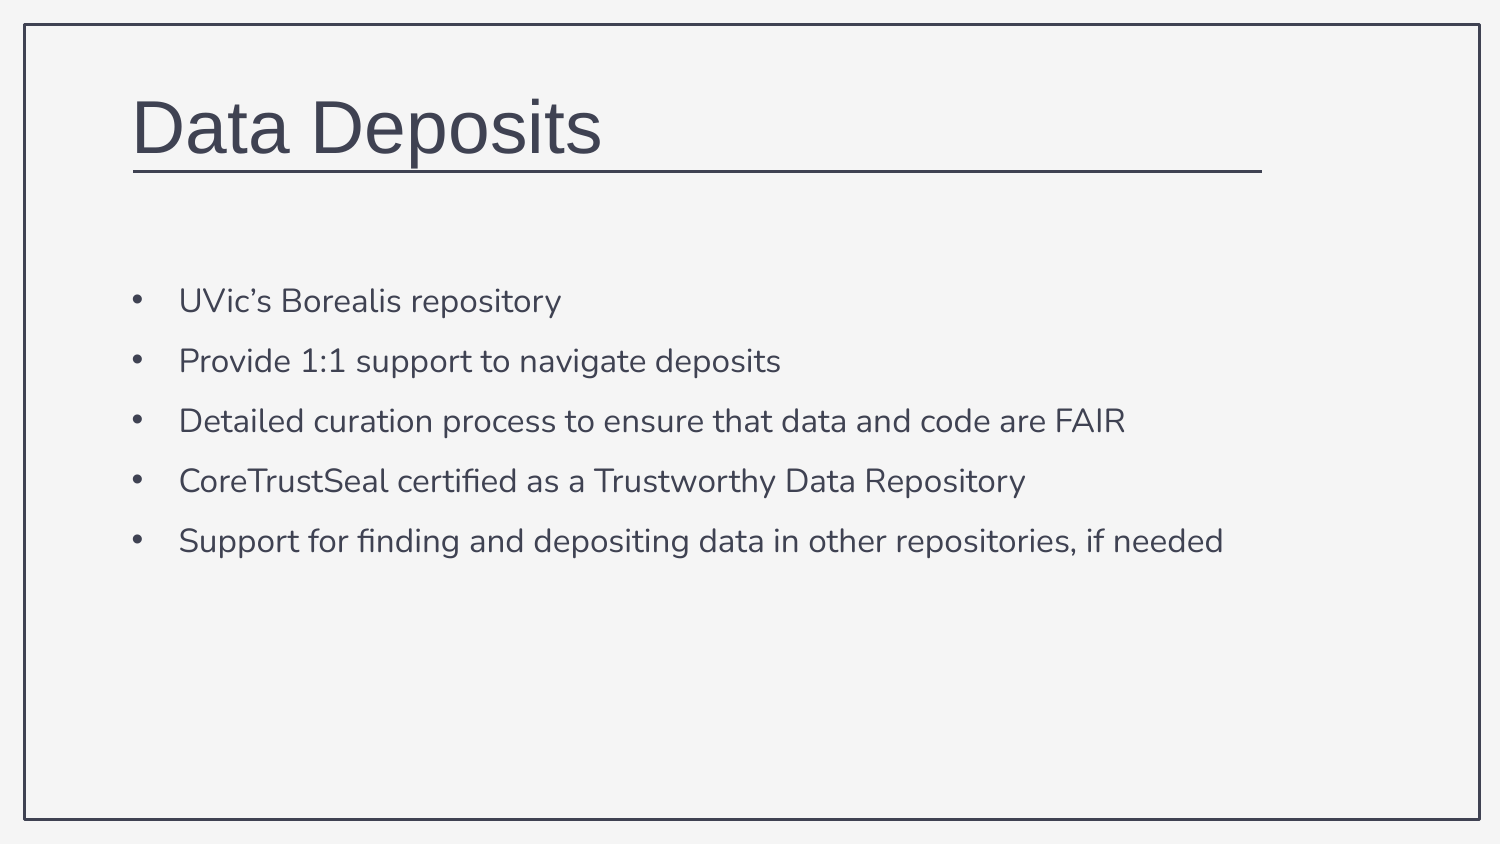

Data Deposits
UVic’s Borealis repository
Provide 1:1 support to navigate deposits
Detailed curation process to ensure that data and code are FAIR
CoreTrustSeal certified as a Trustworthy Data Repository
Support for finding and depositing data in other repositories, if needed